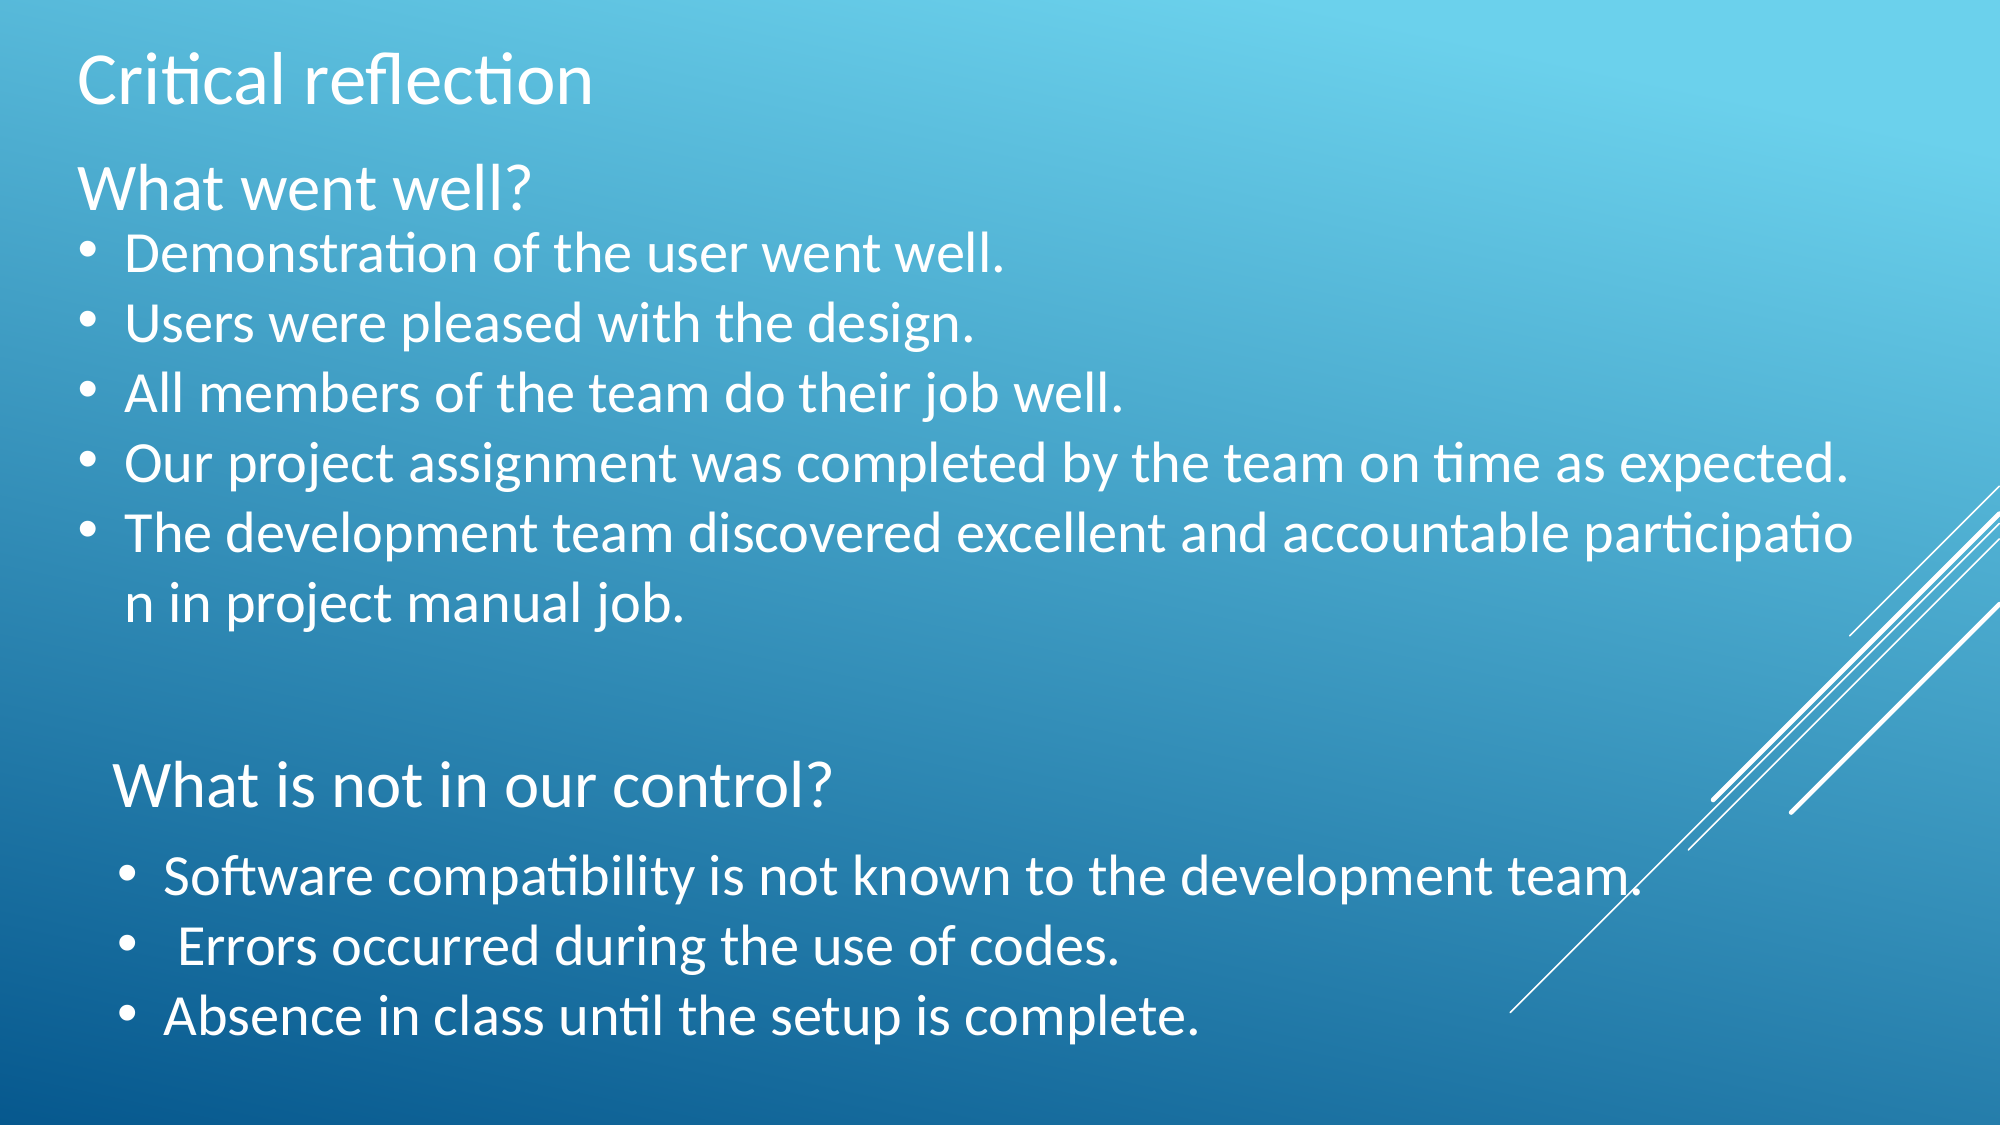

Critical reflection
What went well?
Demonstration of the user went well.
Users were pleased with the design.
All members of the team do their job well.
Our project assignment was completed by the team on time as expected.
The development team discovered excellent and accountable participation in project manual job.
    What is not in our control?
Software compatibility is not known to the development team.
 Errors occurred during the use of codes.
Absence in class until the setup is complete.